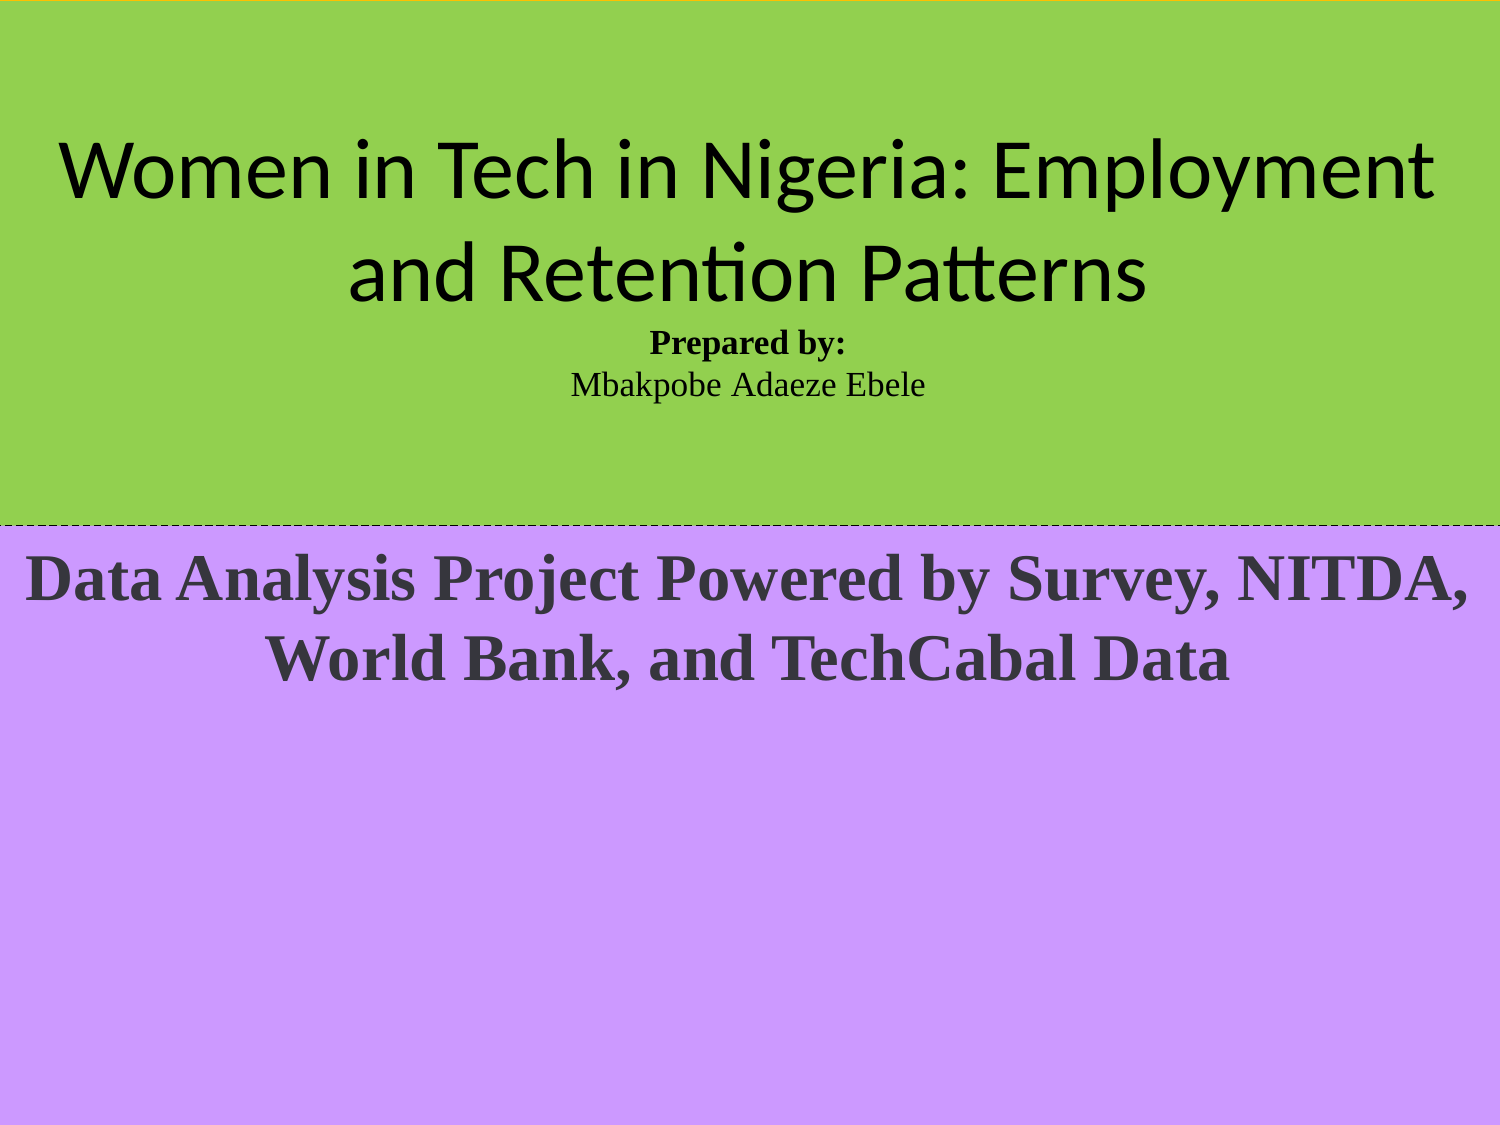

# Women in Tech in Nigeria: Employment and Retention Patterns Prepared by: Mbakpobe Adaeze Ebele
Data Analysis Project Powered by Survey, NITDA, World Bank, and TechCabal Data